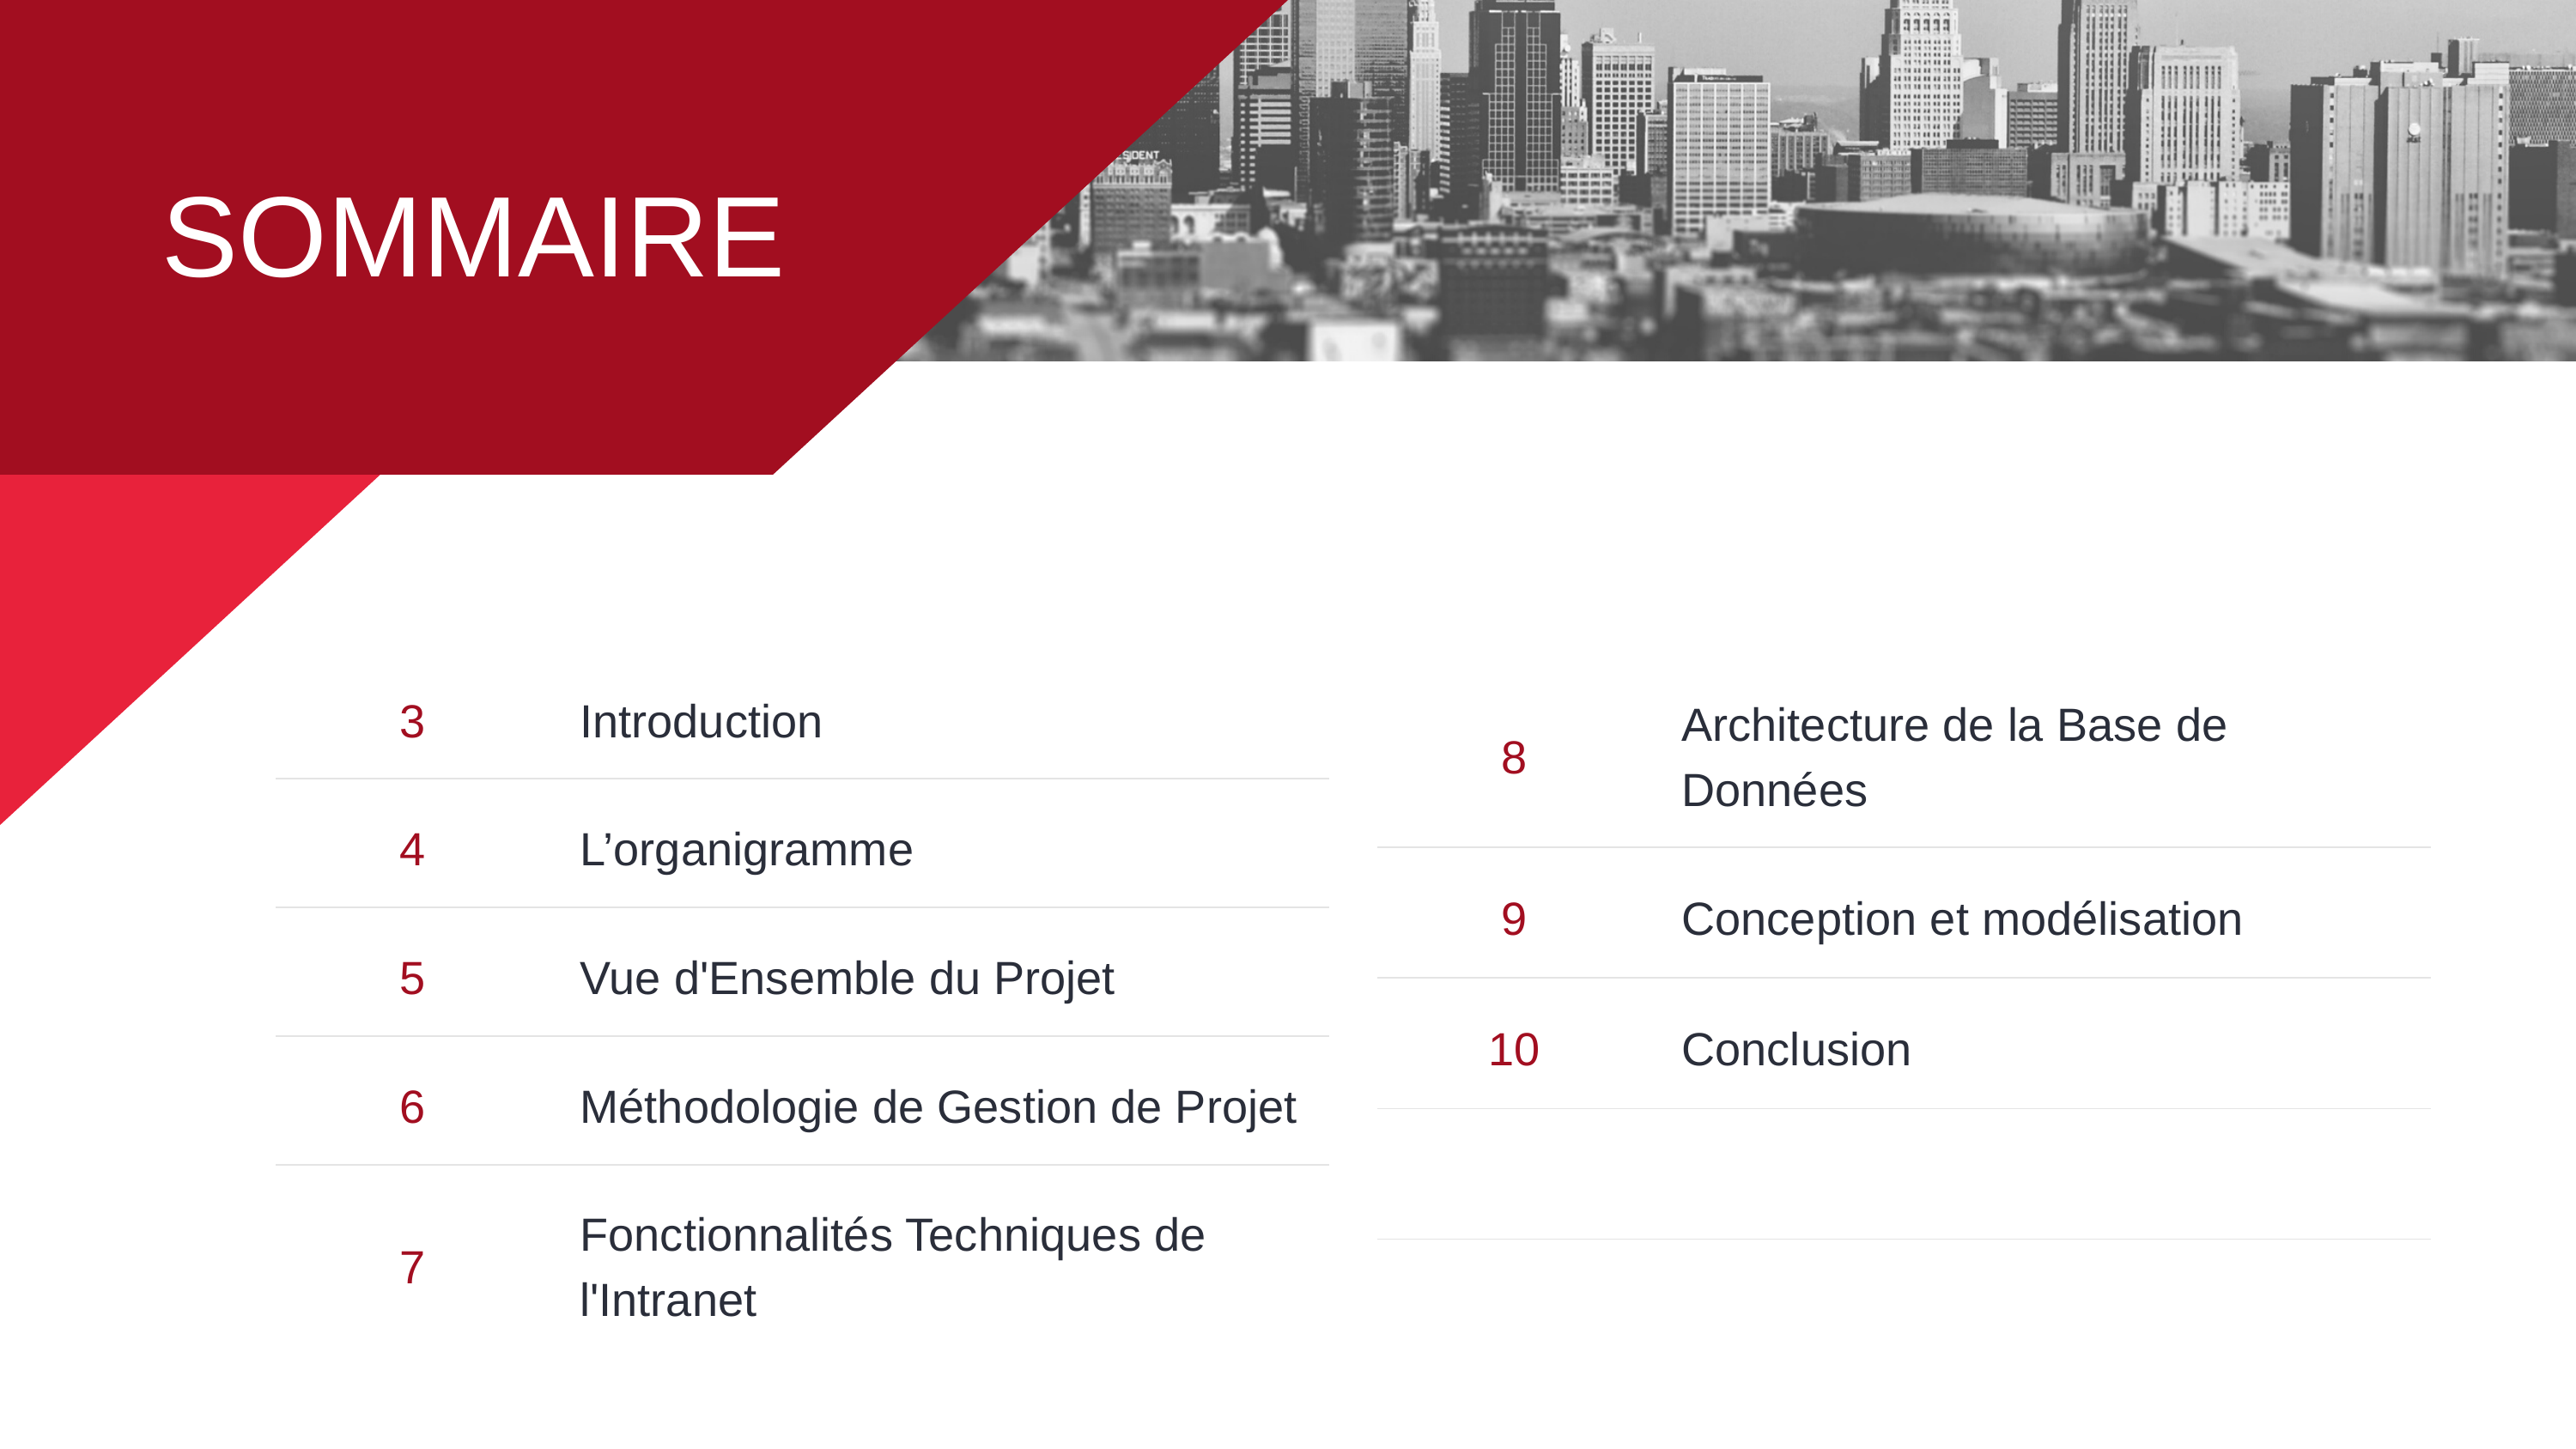

SOMMAIRE

| 3 | Introduction |
| --- | --- |
| 4 | L’organigramme |
| 5 | Vue d'Ensemble du Projet |
| 6 | Méthodologie de Gestion de Projet |
| 7 | Fonctionnalités Techniques de l'Intranet |
| 8 | Architecture de la Base de Données |
| --- | --- |
| 9 | Conception et modélisation |
| 10 | Conclusion |
|  |  |
|  |  |